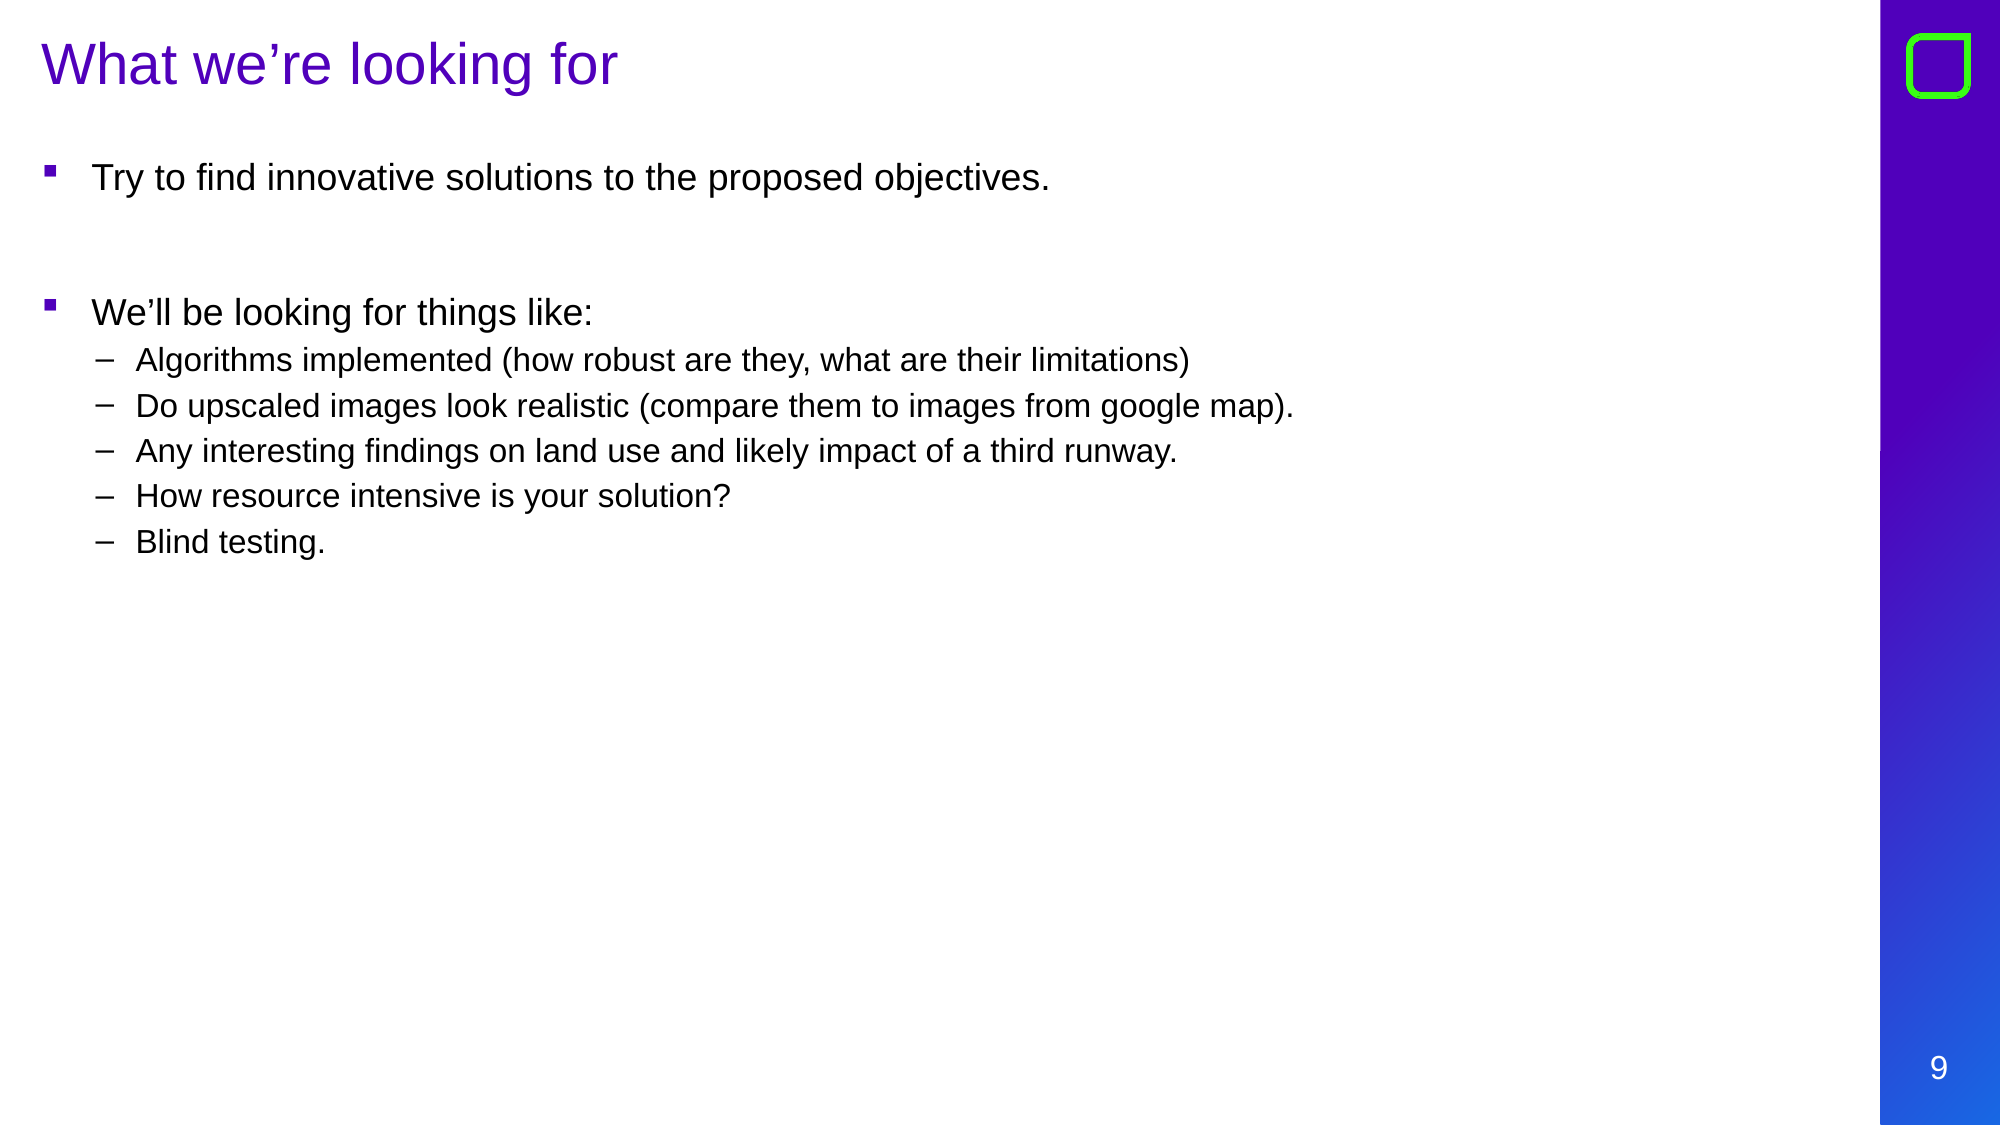

# What we’re looking for
Try to find innovative solutions to the proposed objectives.

We’ll be looking for things like:
Algorithms implemented (how robust are they, what are their limitations)
Do upscaled images look realistic (compare them to images from google map).
Any interesting findings on land use and likely impact of a third runway.
How resource intensive is your solution?
Blind testing.